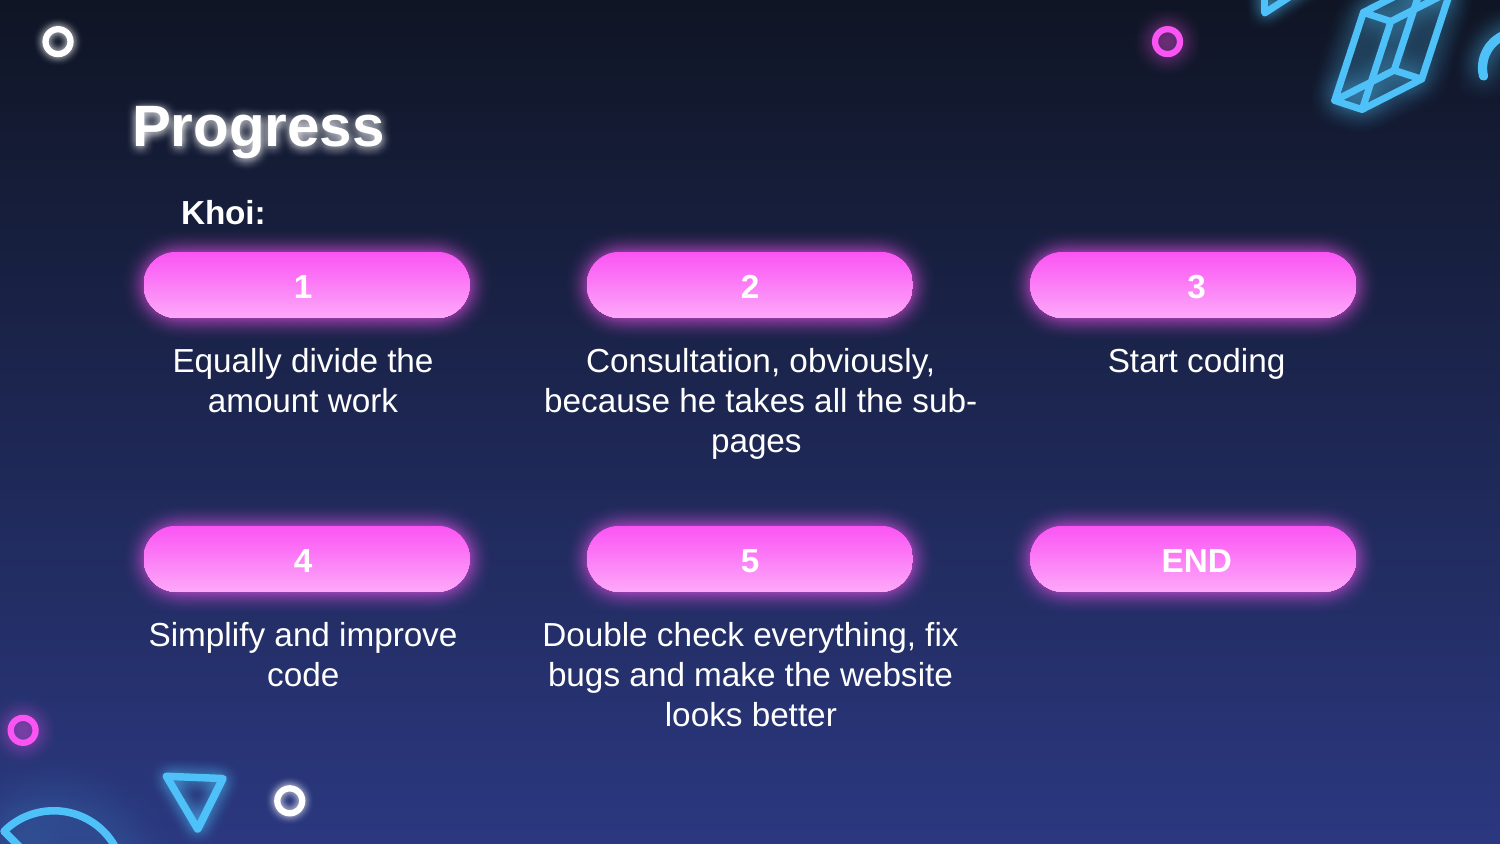

# Progress
Khoi:

1
2
3
Equally divide the amount work
Start coding
Consultation, obviously, because he takes all the sub-pages

4
5
END
Simplify and improve code
Double check everything, fix bugs and make the website looks better